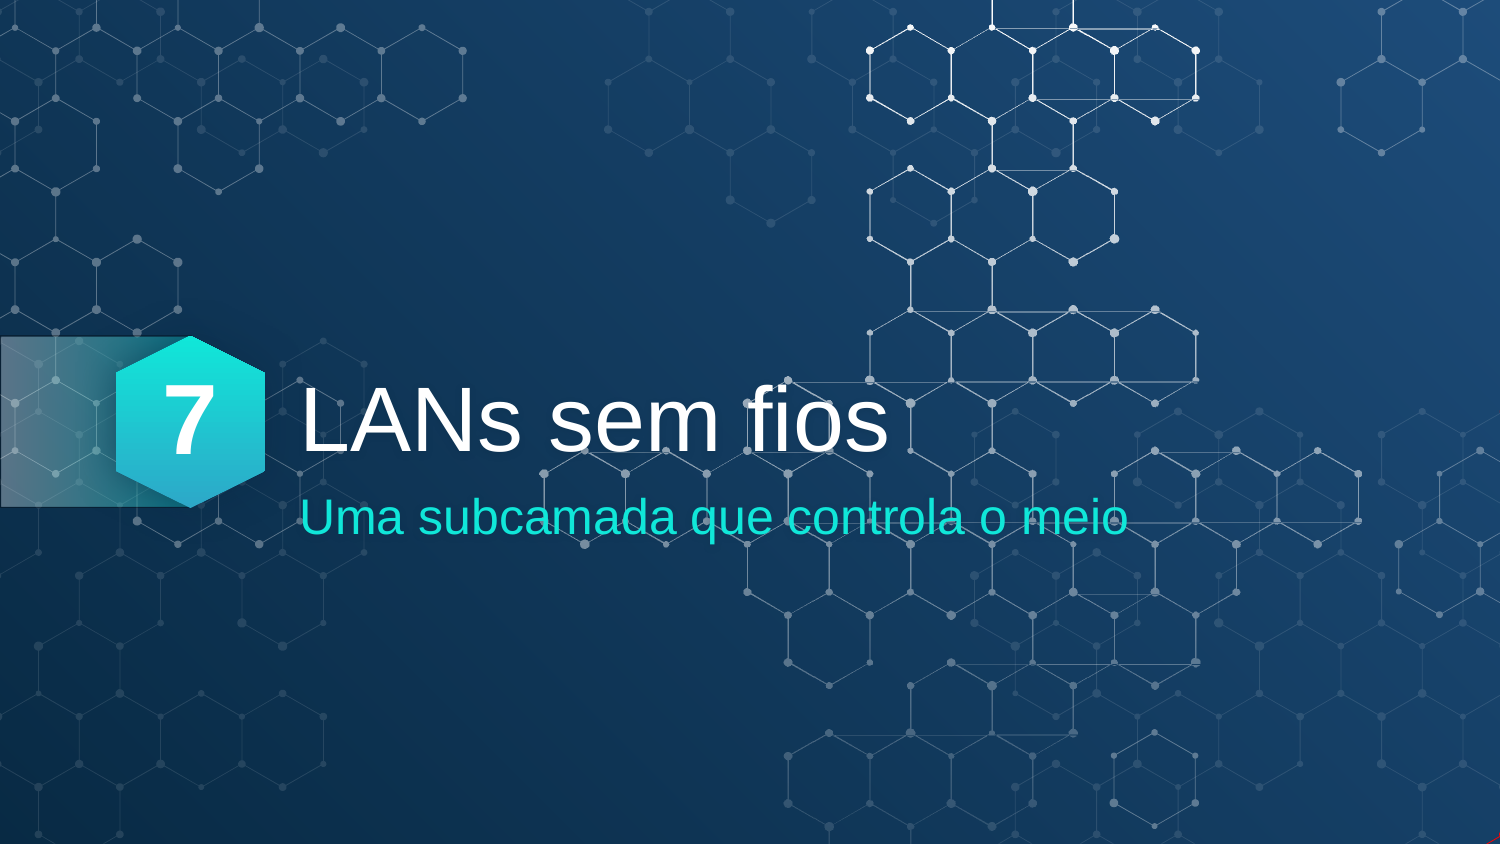

7
# LANs sem fios
Uma subcamada que controla o meio